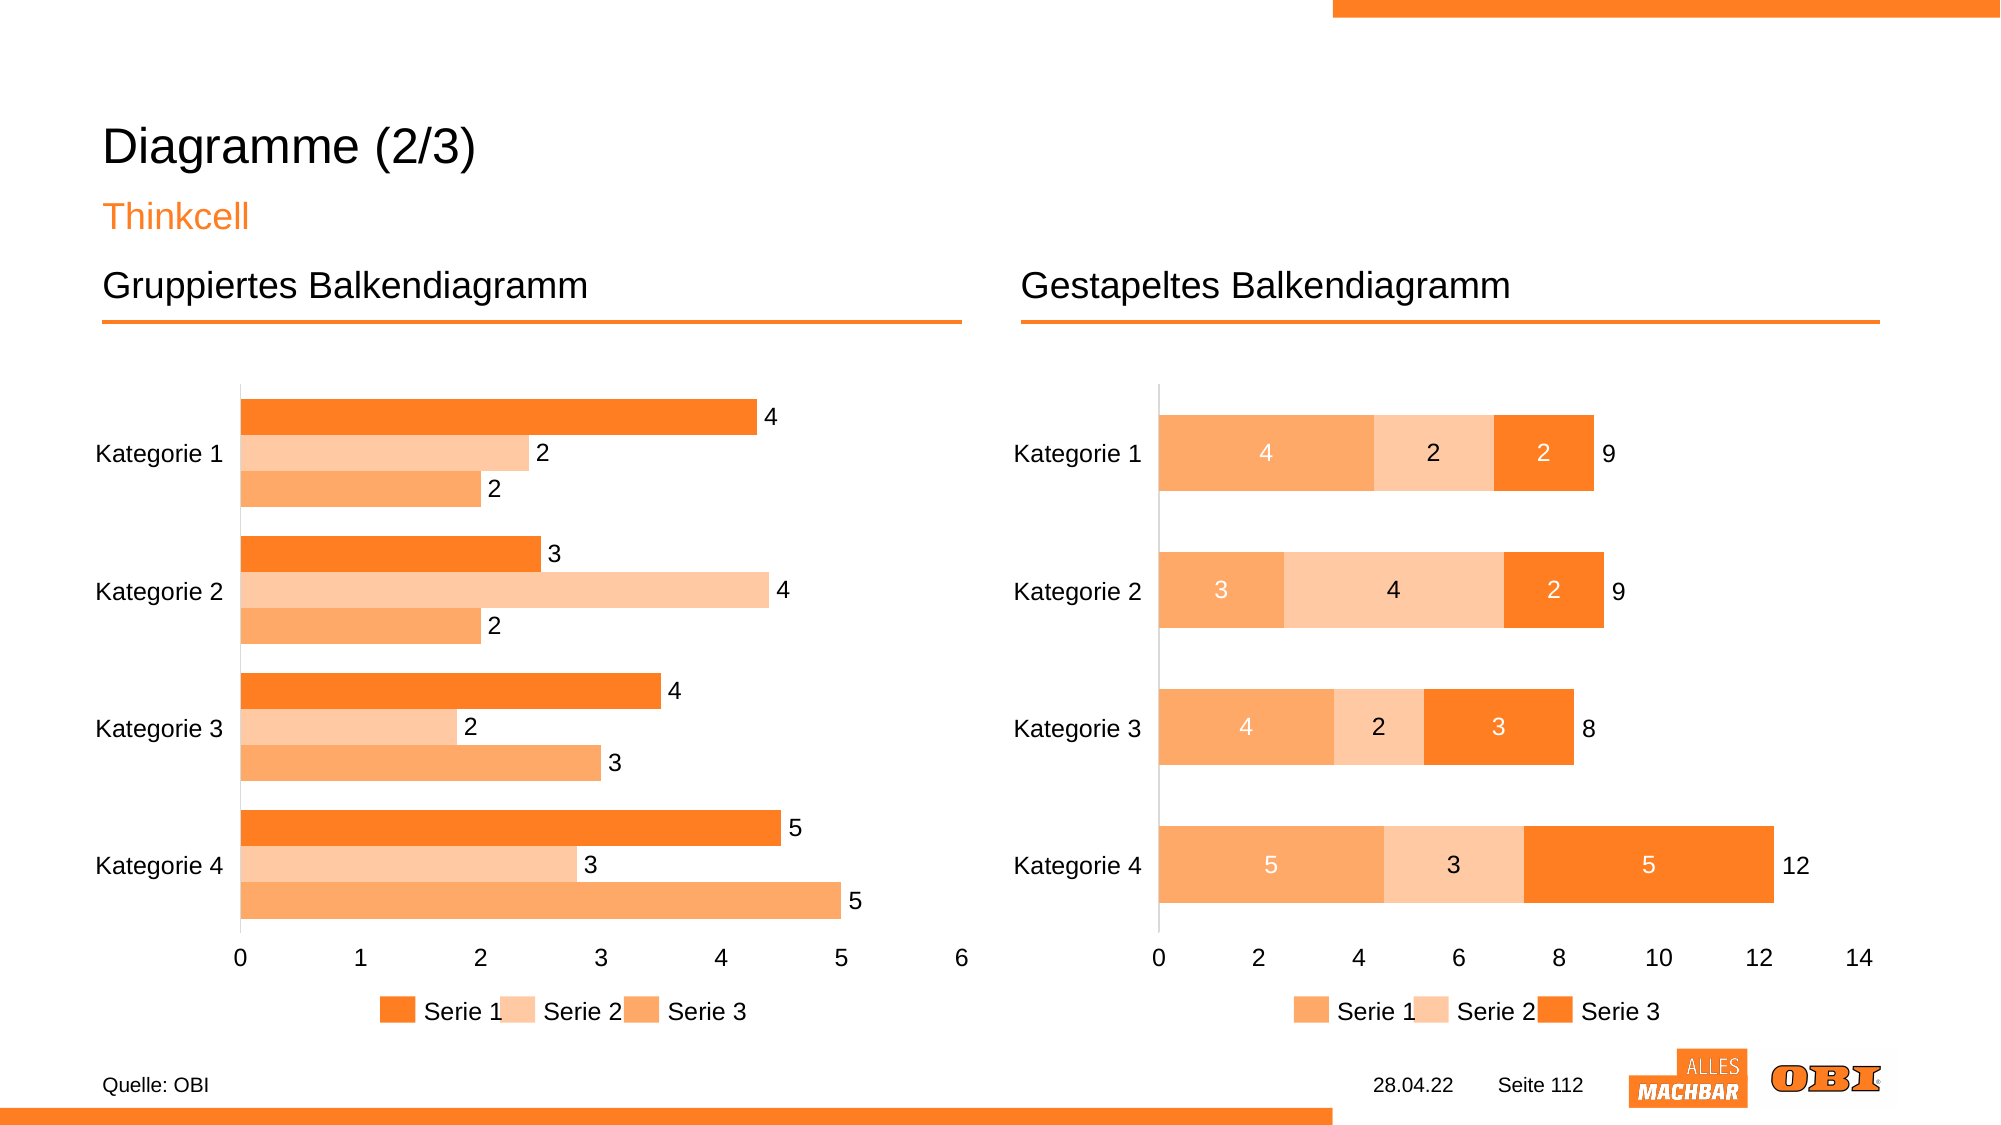

# Diagramme (2/3)
Thinkcell
Gruppiertes Balkendiagramm
Gestapeltes Balkendiagramm

### Chart

| Category |  |  |  |
|---|---|---|---|

### Chart

| Category |  |  |  |
|---|---|---|---|
Kategorie 1
Kategorie 1
9
Kategorie 2
Kategorie 2
9
Kategorie 3
Kategorie 3
8
Kategorie 4
Kategorie 4
12
0
1
2
3
4
5
6
0
2
4
6
8
10
12
14
Serie 1
Serie 2
Serie 3
Serie 1
Serie 2
Serie 3

Quelle: OBI
28.04.22
Seite 112